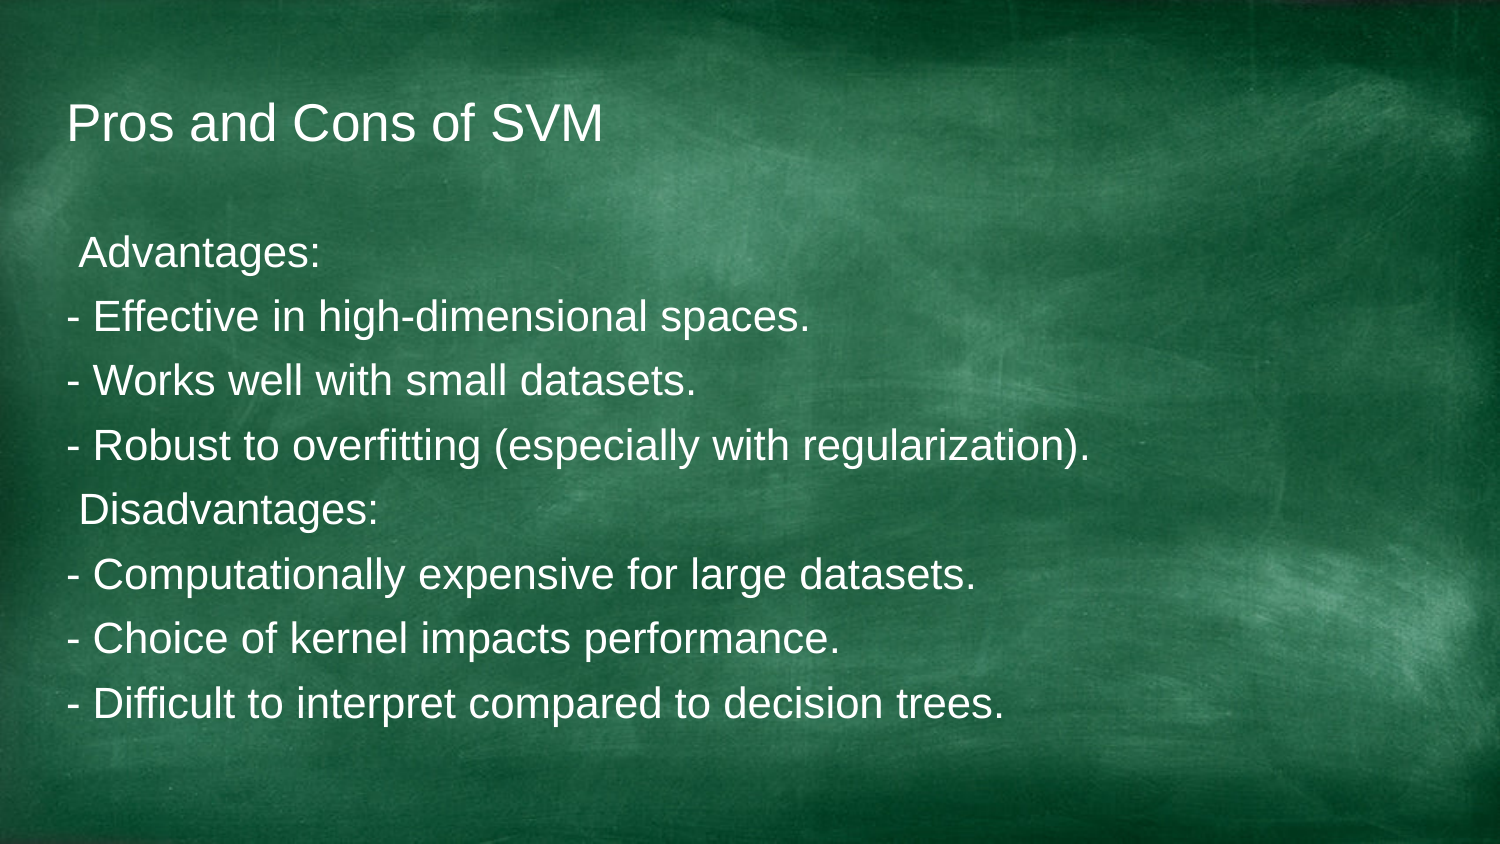

# Pros and Cons of SVM
 Advantages:
- Effective in high-dimensional spaces.
- Works well with small datasets.
- Robust to overfitting (especially with regularization).
 Disadvantages:
- Computationally expensive for large datasets.
- Choice of kernel impacts performance.
- Difficult to interpret compared to decision trees.